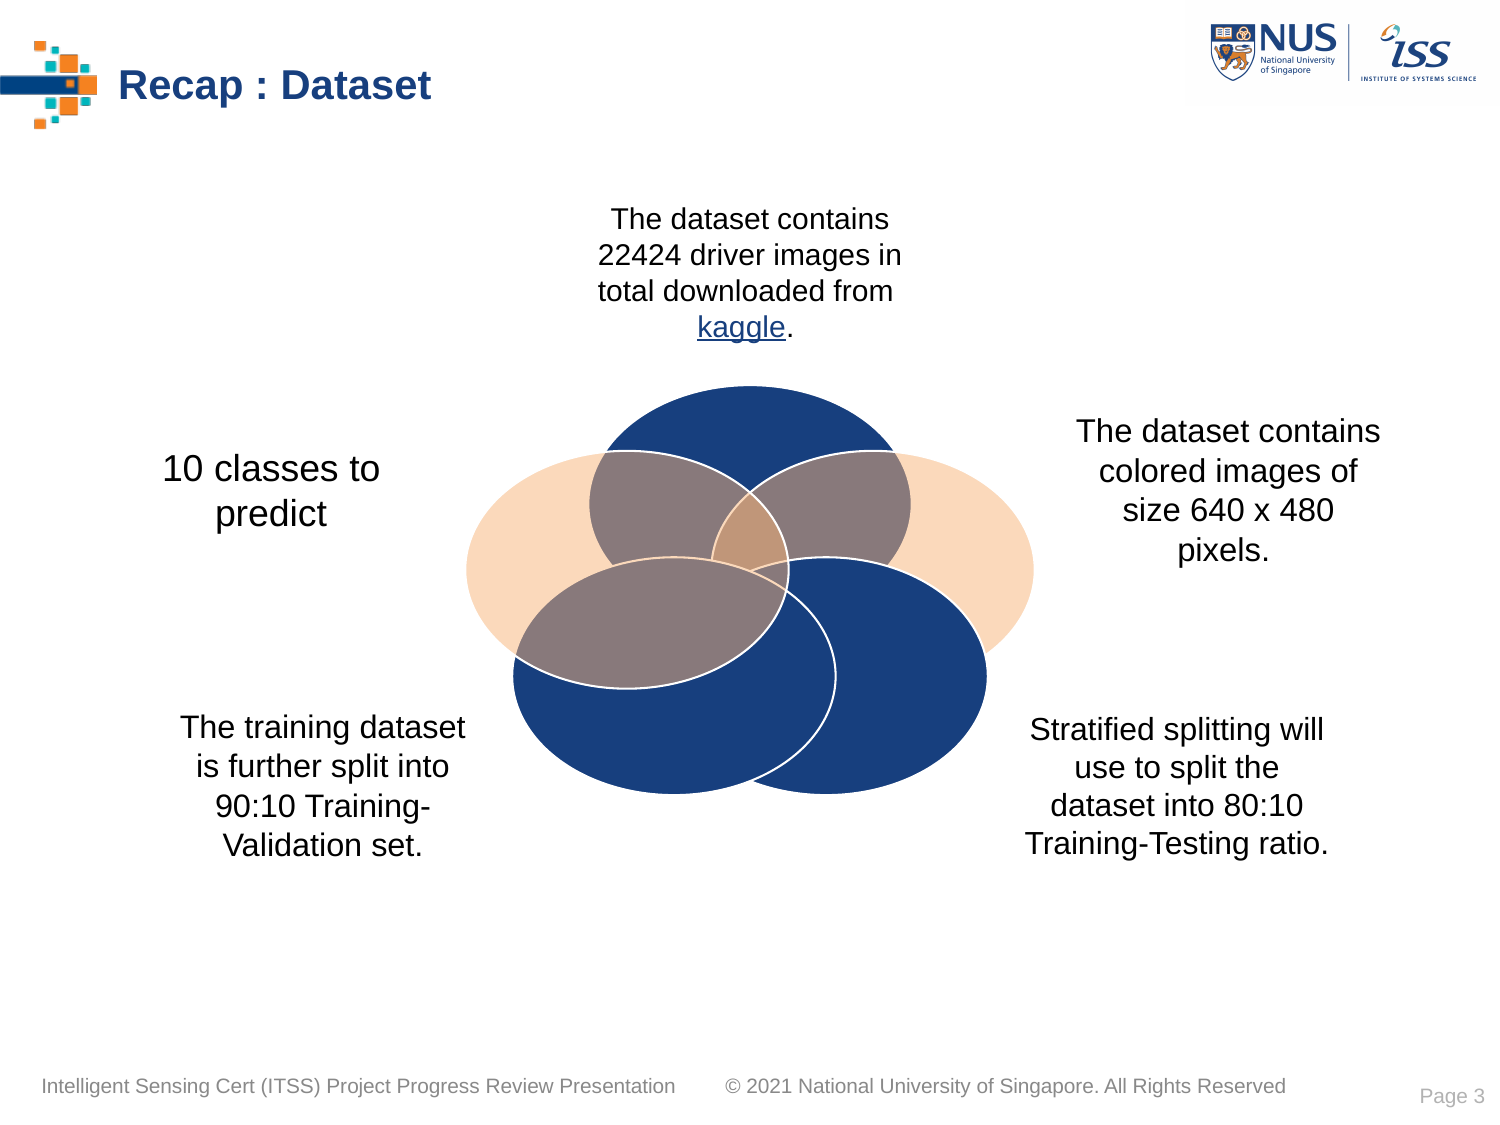

# Recap : Dataset
The dataset contains 22424 driver images in total downloaded from kaggle.
The dataset contains colored images of size 640 x 480 pixels.
Stratified splitting will use to split the dataset into 80:10 Training-Testing ratio.
The training dataset is further split into 90:10 Training-Validation set.
10 classes to predict
Page 3